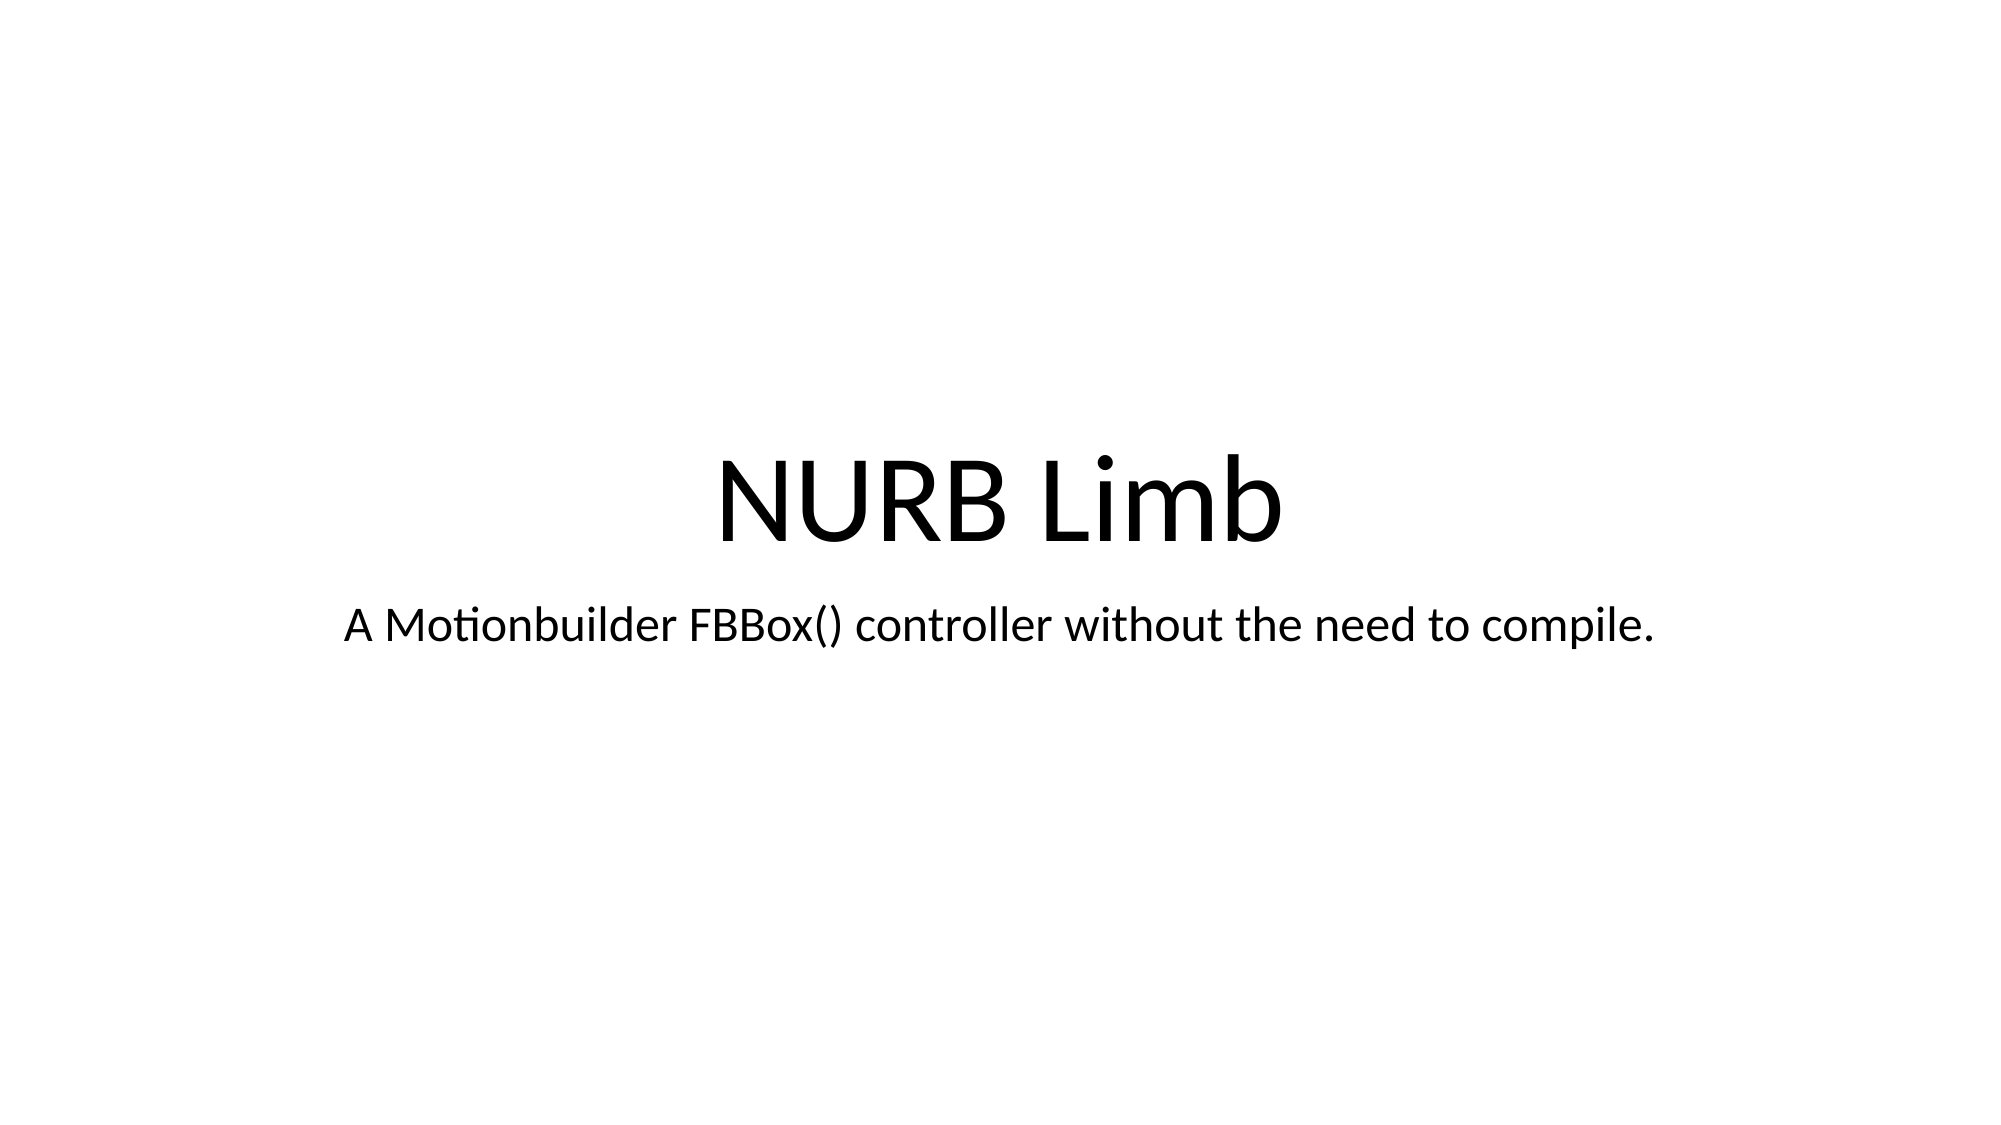

# NURB Limb
A Motionbuilder FBBox() controller without the need to compile.